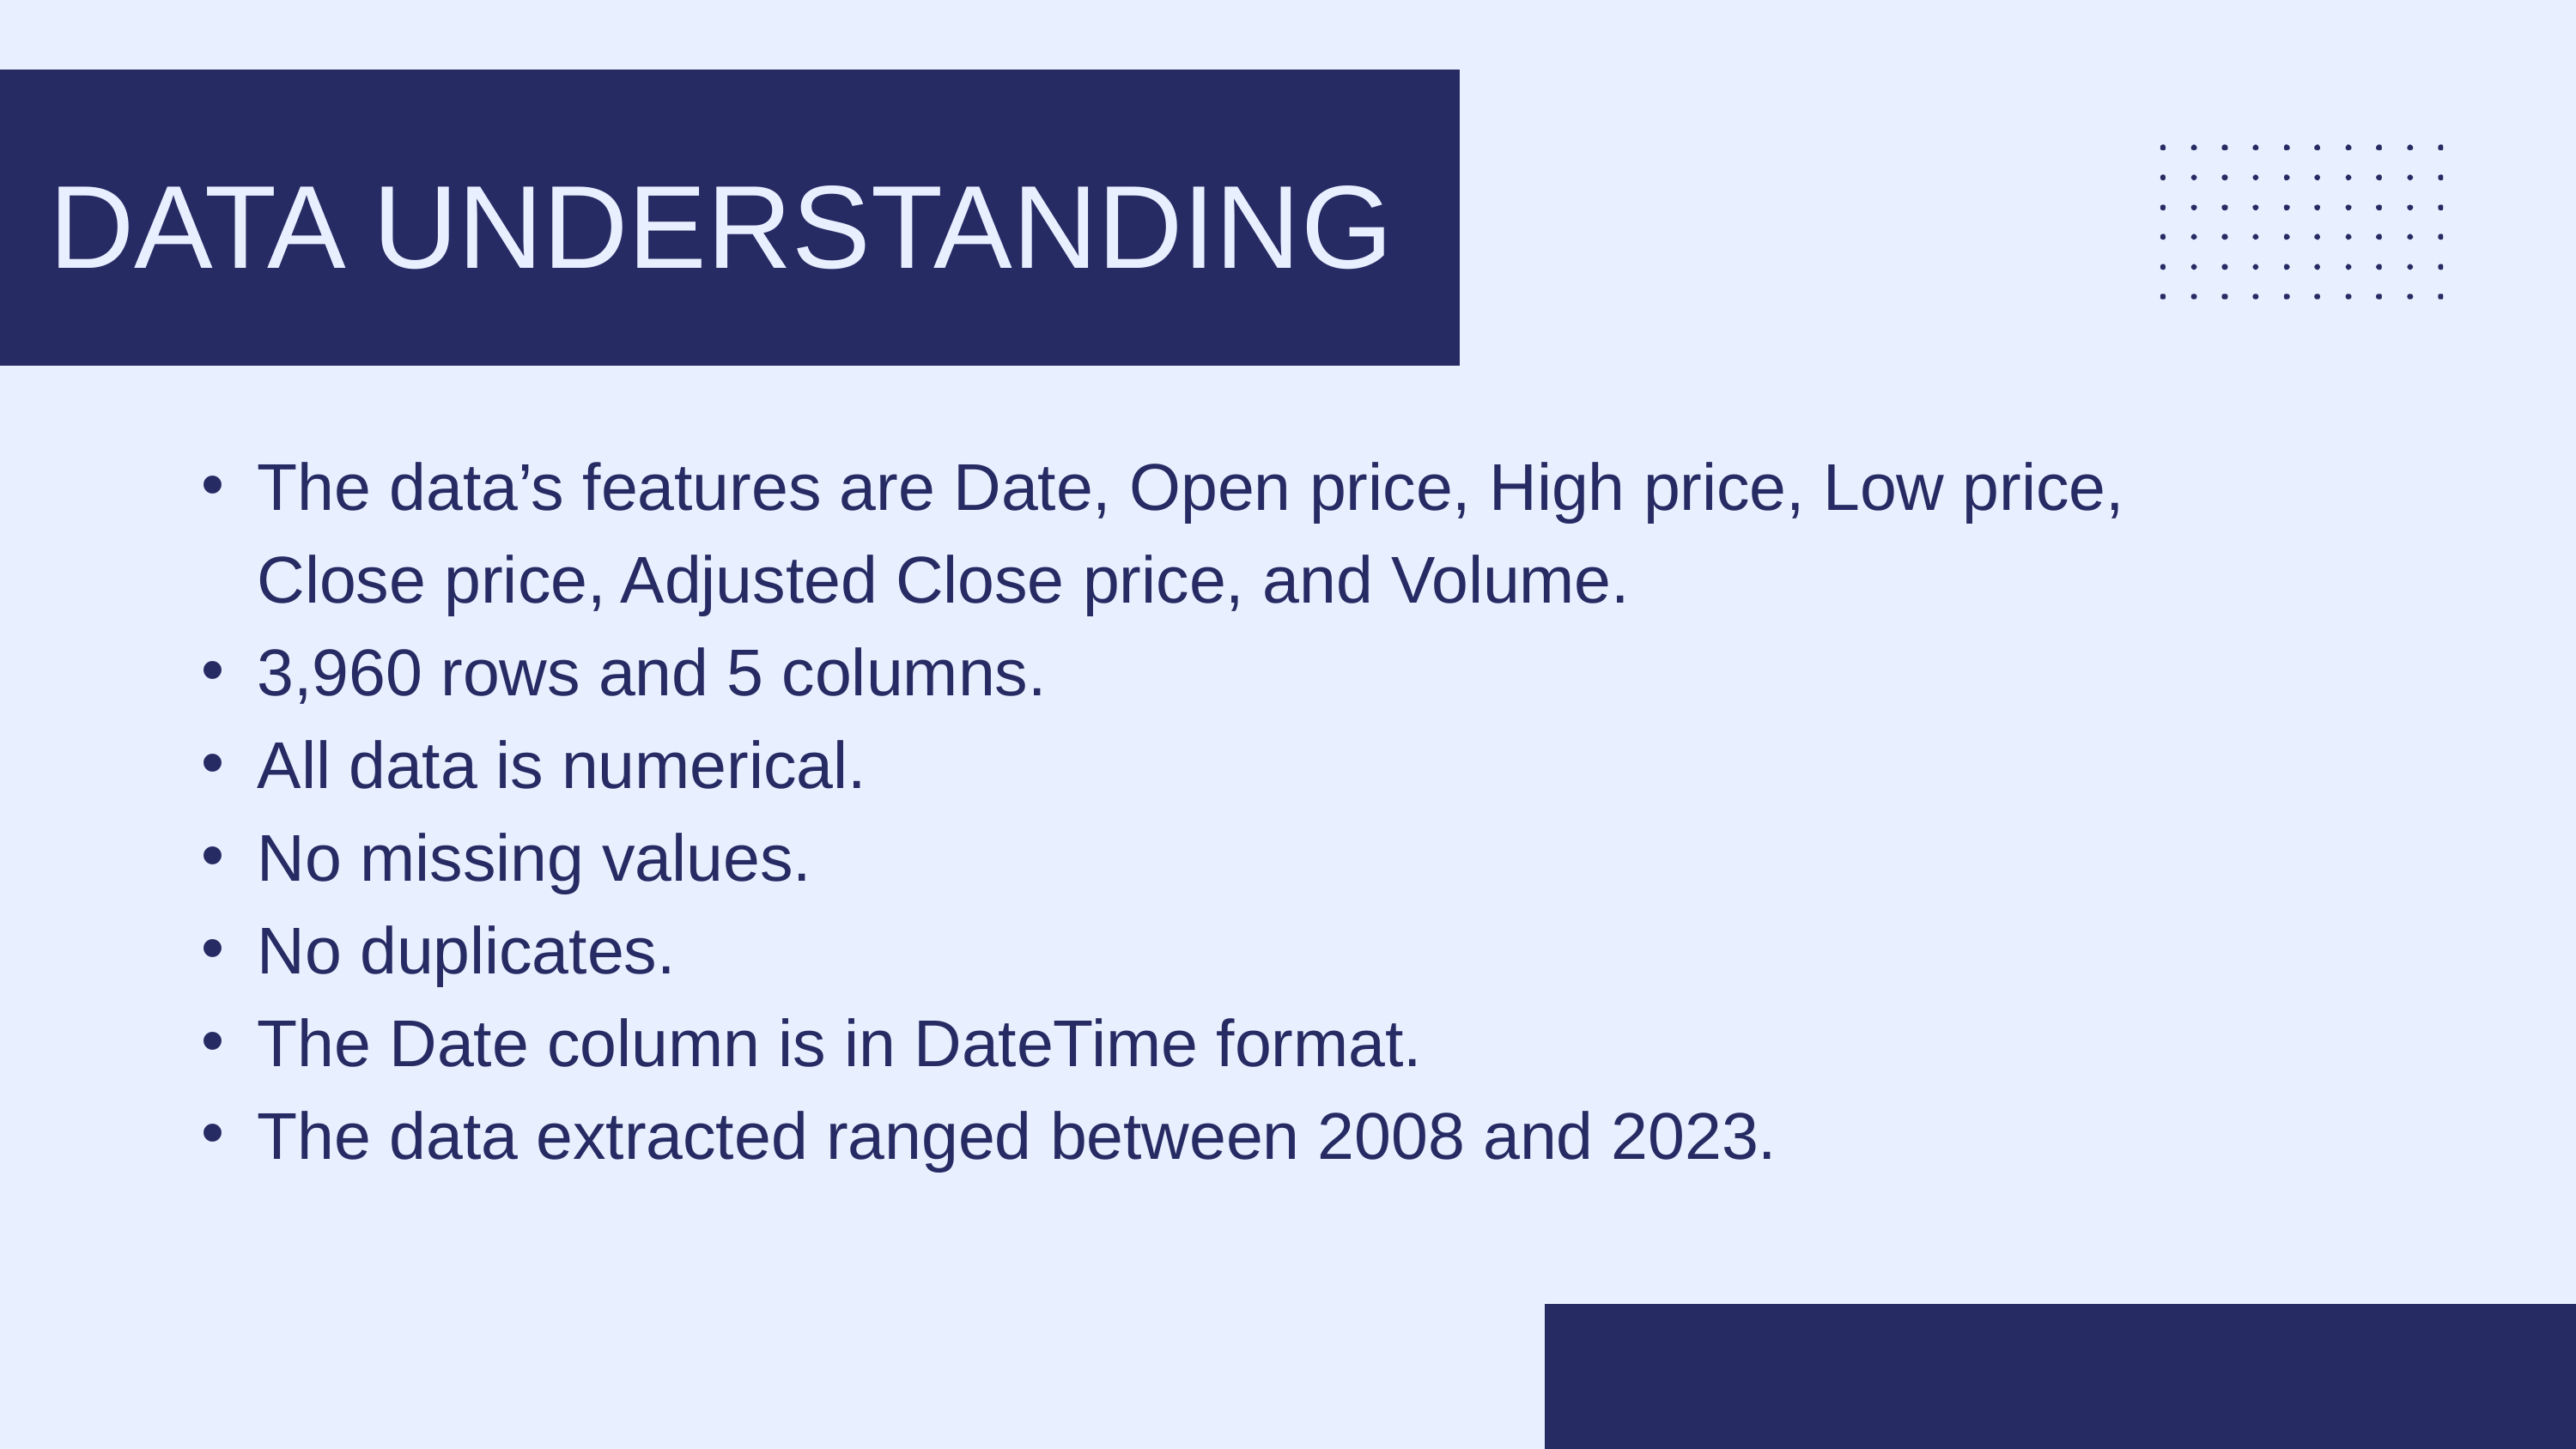

DATA UNDERSTANDING

The data’s features are Date, Open price, High price, Low price, Close price, Adjusted Close price, and Volume.
3,960 rows and 5 columns.
All data is numerical.
No missing values.
No duplicates.
The Date column is in DateTime format.
The data extracted ranged between 2008 and 2023.